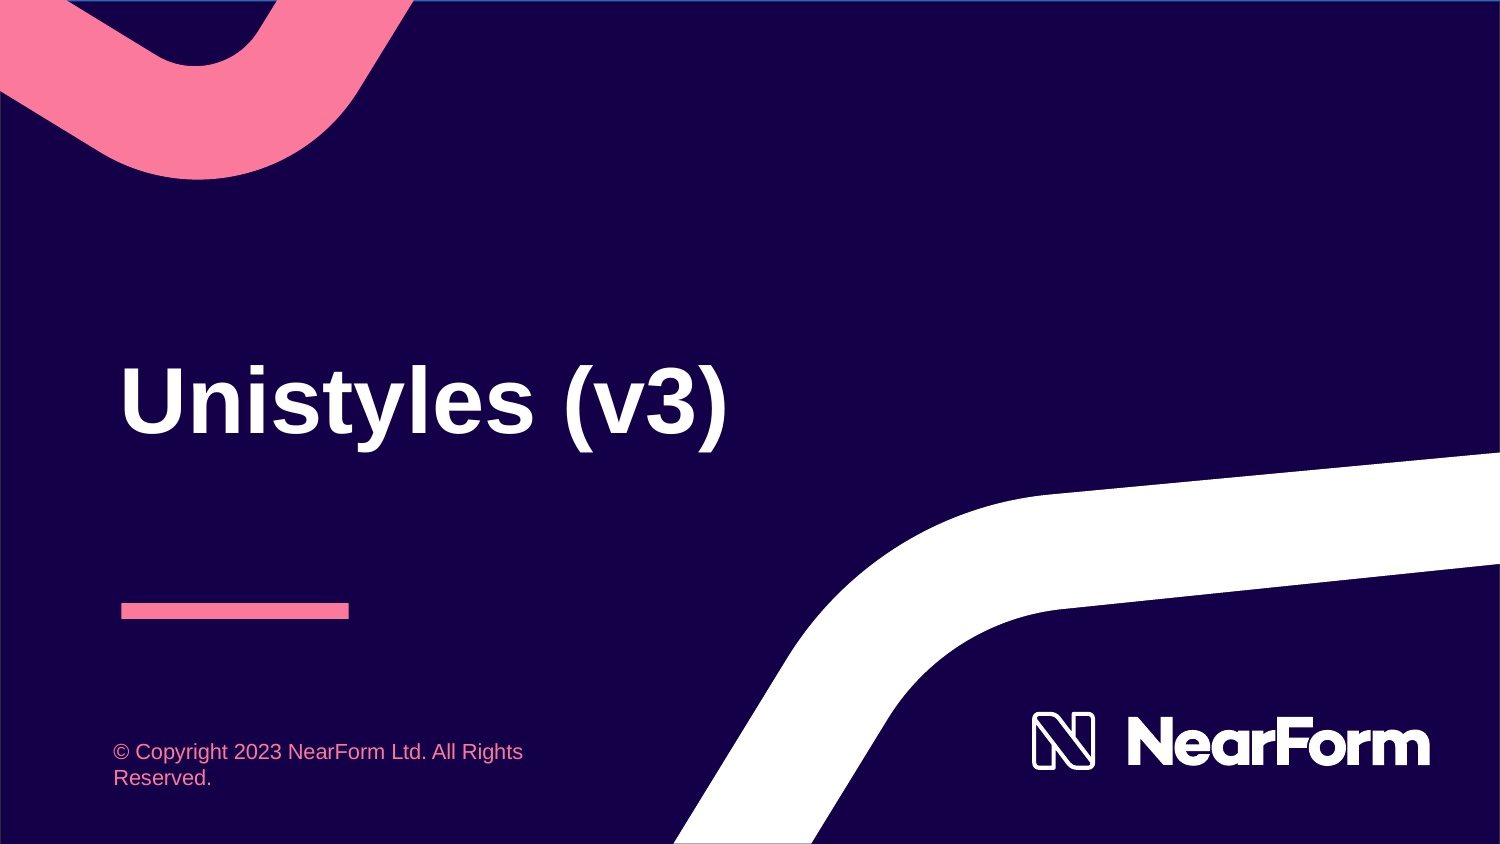

Unistyles (v3)

© Copyright 2023 NearForm Ltd. All Rights Reserved.